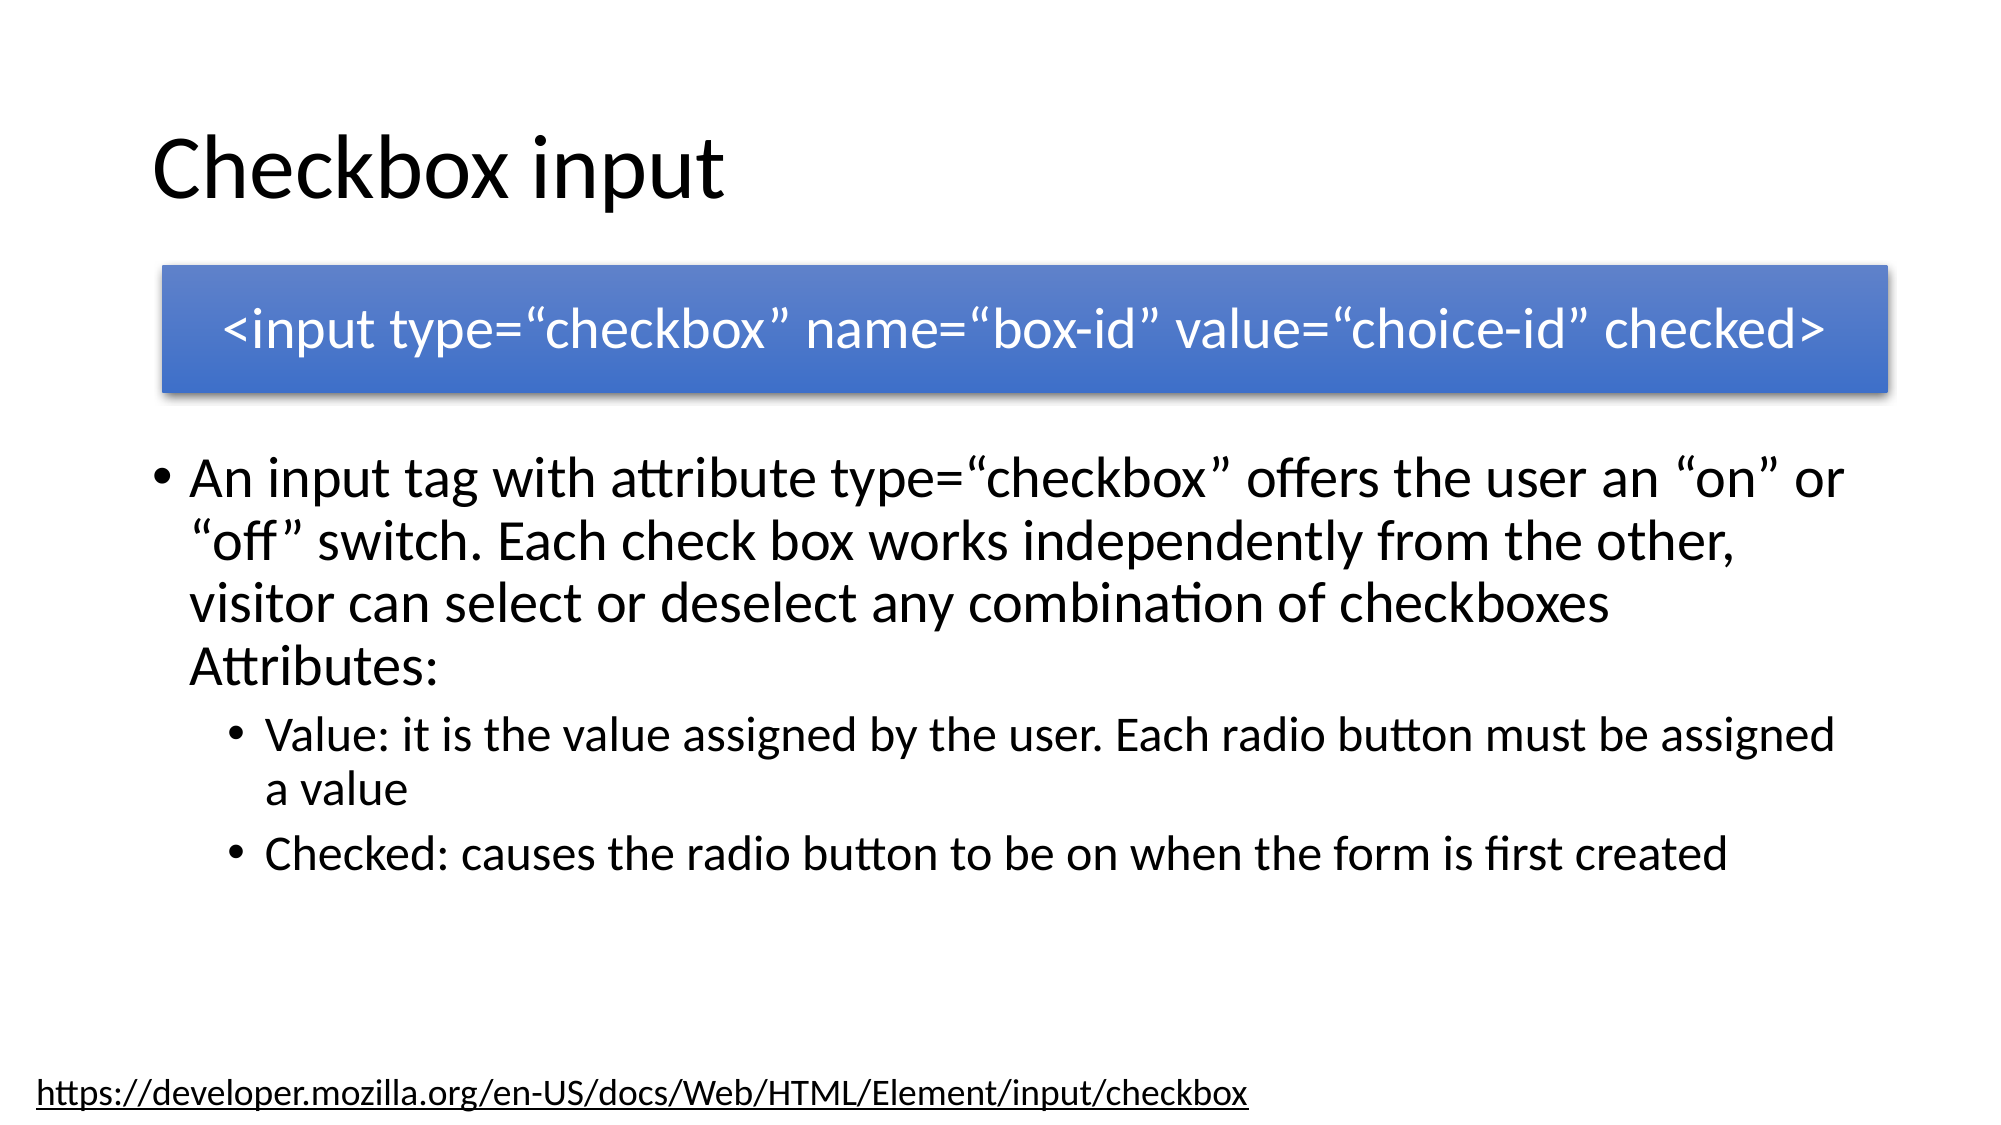

# Checkbox input
<input type=“checkbox” name=“box-id” value=“choice-id” checked>
An input tag with attribute type=“checkbox” offers the user an “on” or “off” switch. Each check box works independently from the other, visitor can select or deselect any combination of checkboxes Attributes:
Value: it is the value assigned by the user. Each radio button must be assigned a value
Checked: causes the radio button to be on when the form is first created

https://developer.mozilla.org/en-US/docs/Web/HTML/Element/input/checkbox